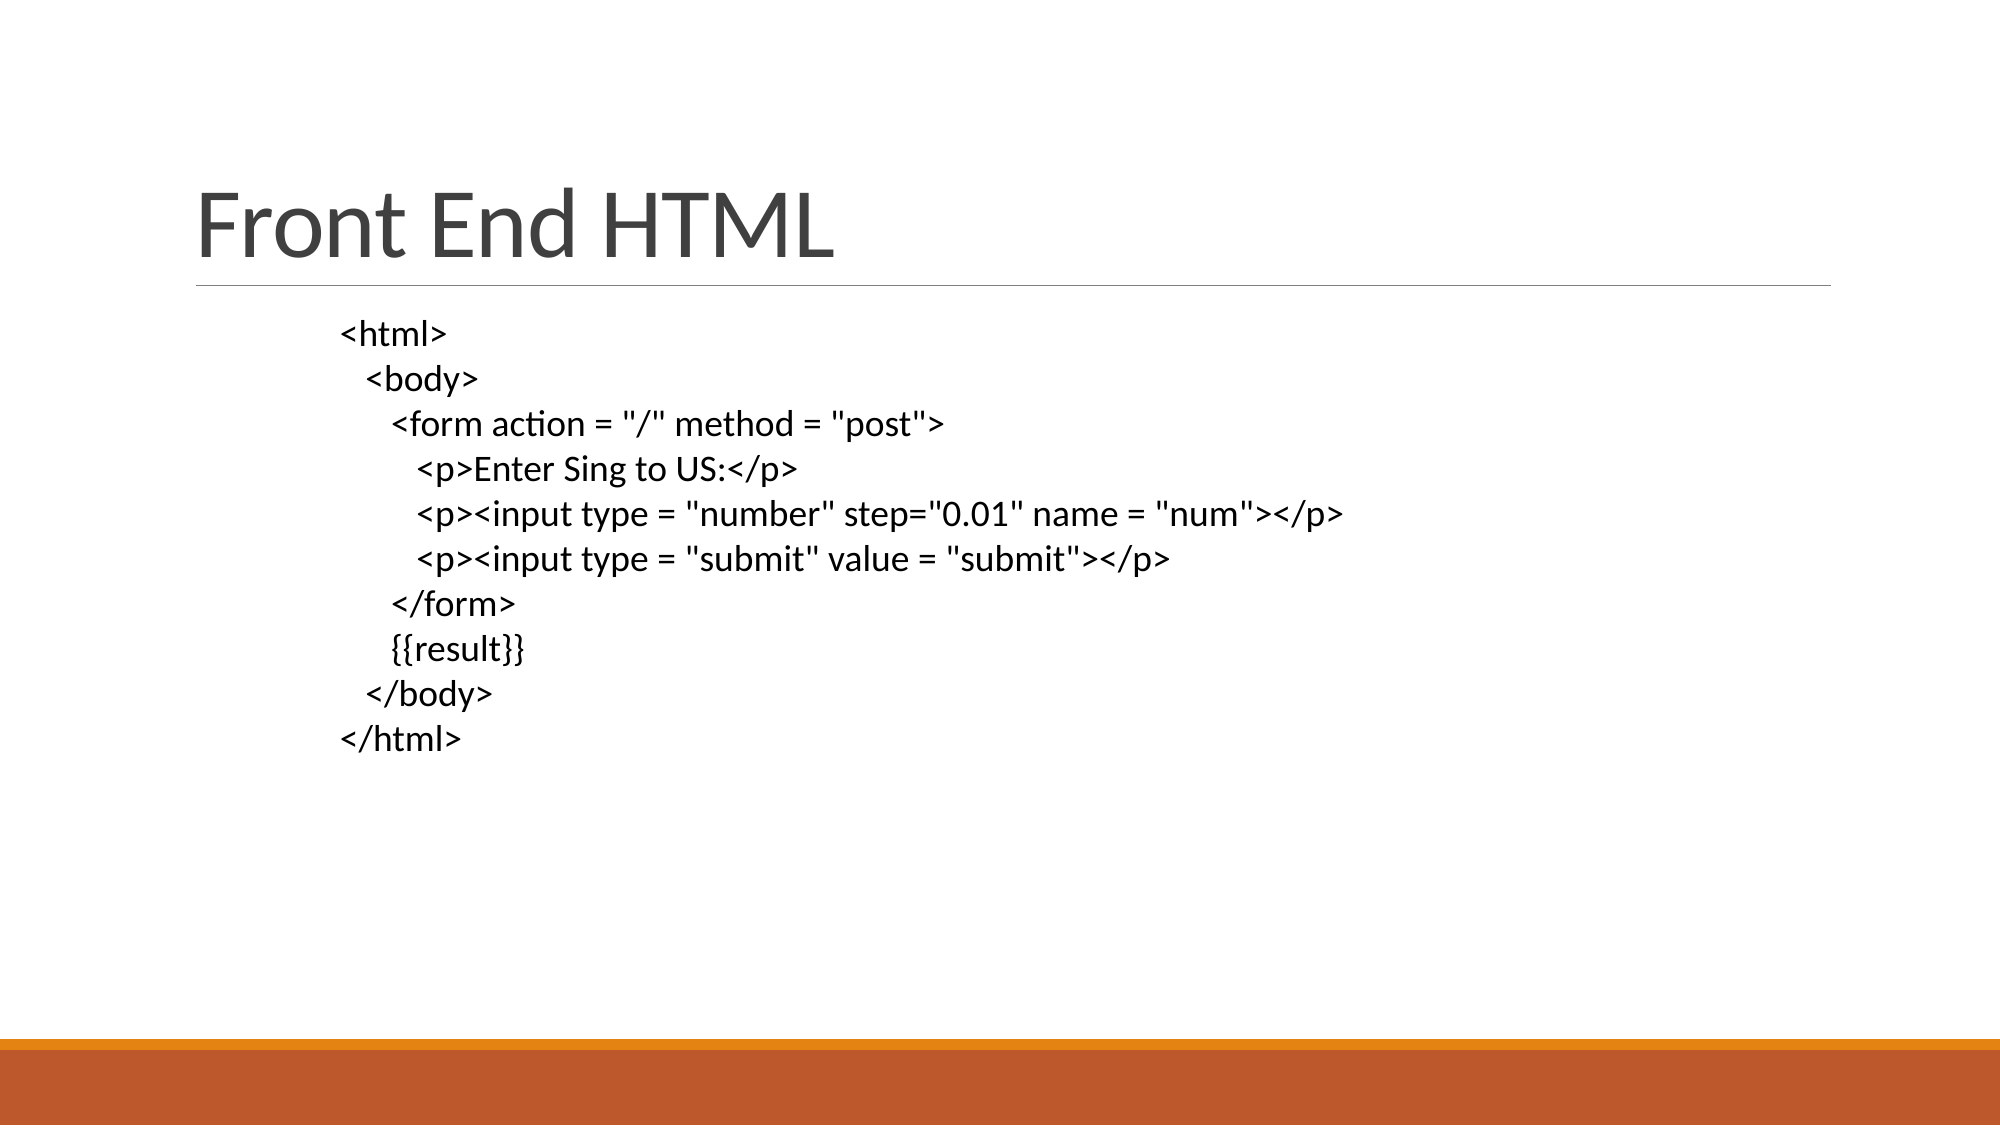

# Front End HTML
<html>
   <body>
      <form action = "/" method = "post">
         <p>Enter Sing to US:</p>
         <p><input type = "number" step="0.01" name = "num"></p>
         <p><input type = "submit" value = "submit"></p>
      </form>
      {{result}}
   </body>
</html>